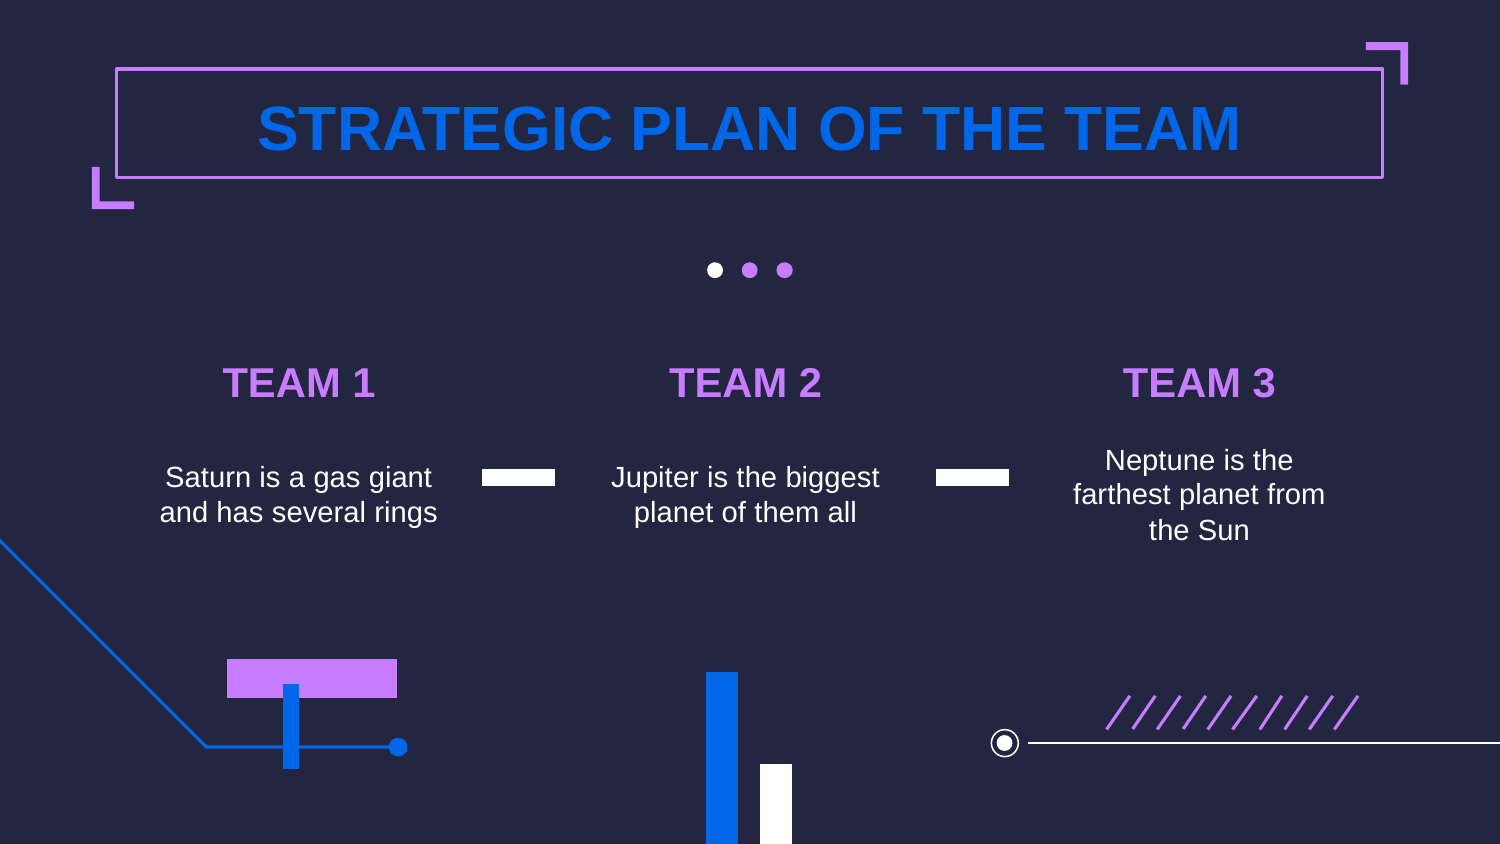

# STRATEGIC PLAN OF THE TEAM

TEAM 1
TEAM 2
TEAM 3
Saturn is a gas giant and has several rings
Jupiter is the biggest planet of them all
Neptune is the farthest planet from the Sun